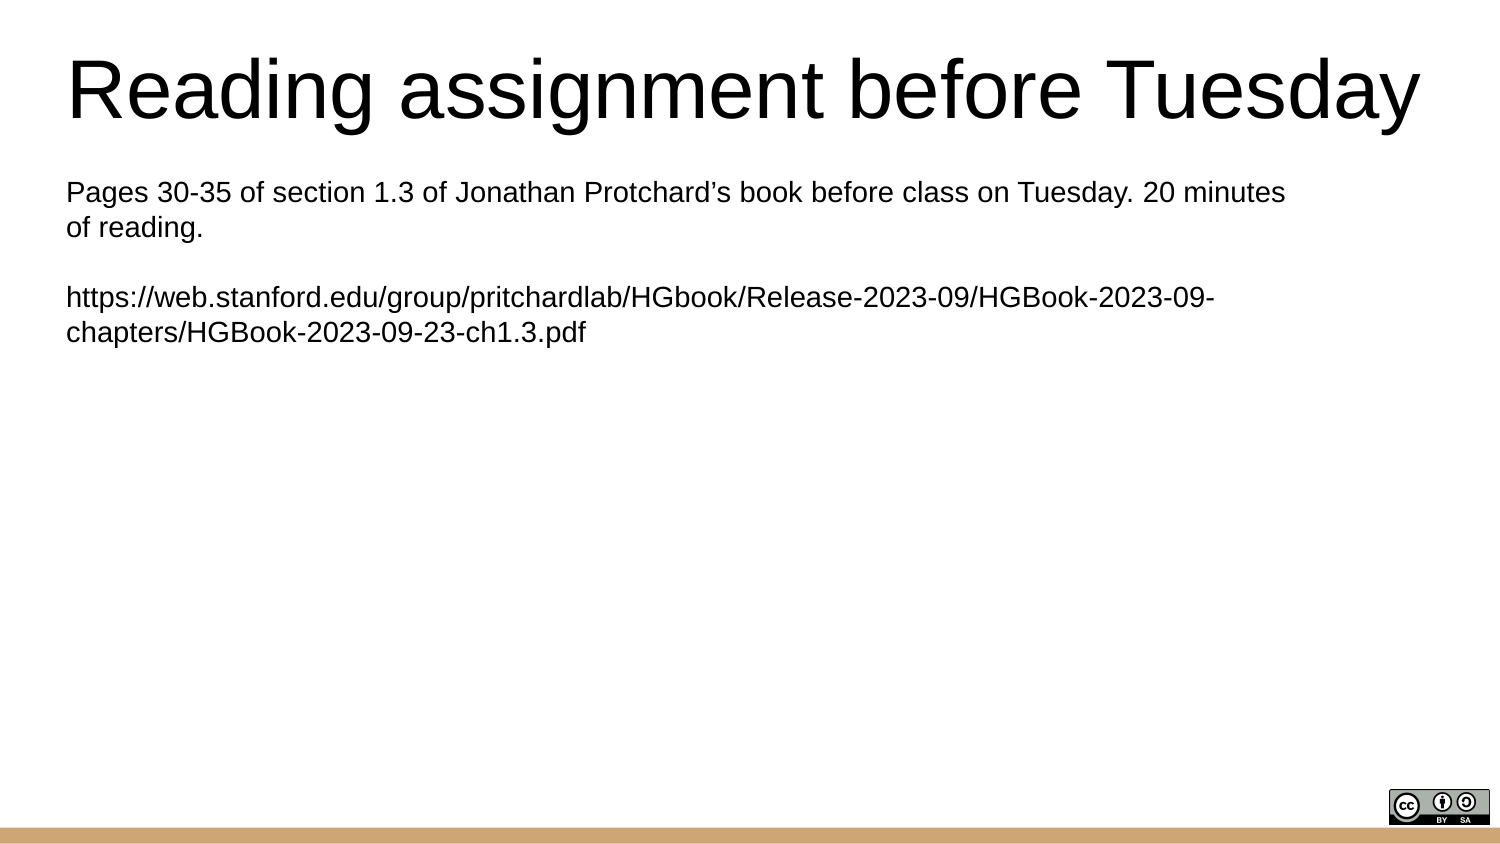

# Reading assignment before Tuesday
Pages 30-35 of section 1.3 of Jonathan Protchard’s book before class on Tuesday. 20 minutes of reading.

https://web.stanford.edu/group/pritchardlab/HGbook/Release-2023-09/HGBook-2023-09-chapters/HGBook-2023-09-23-ch1.3.pdf